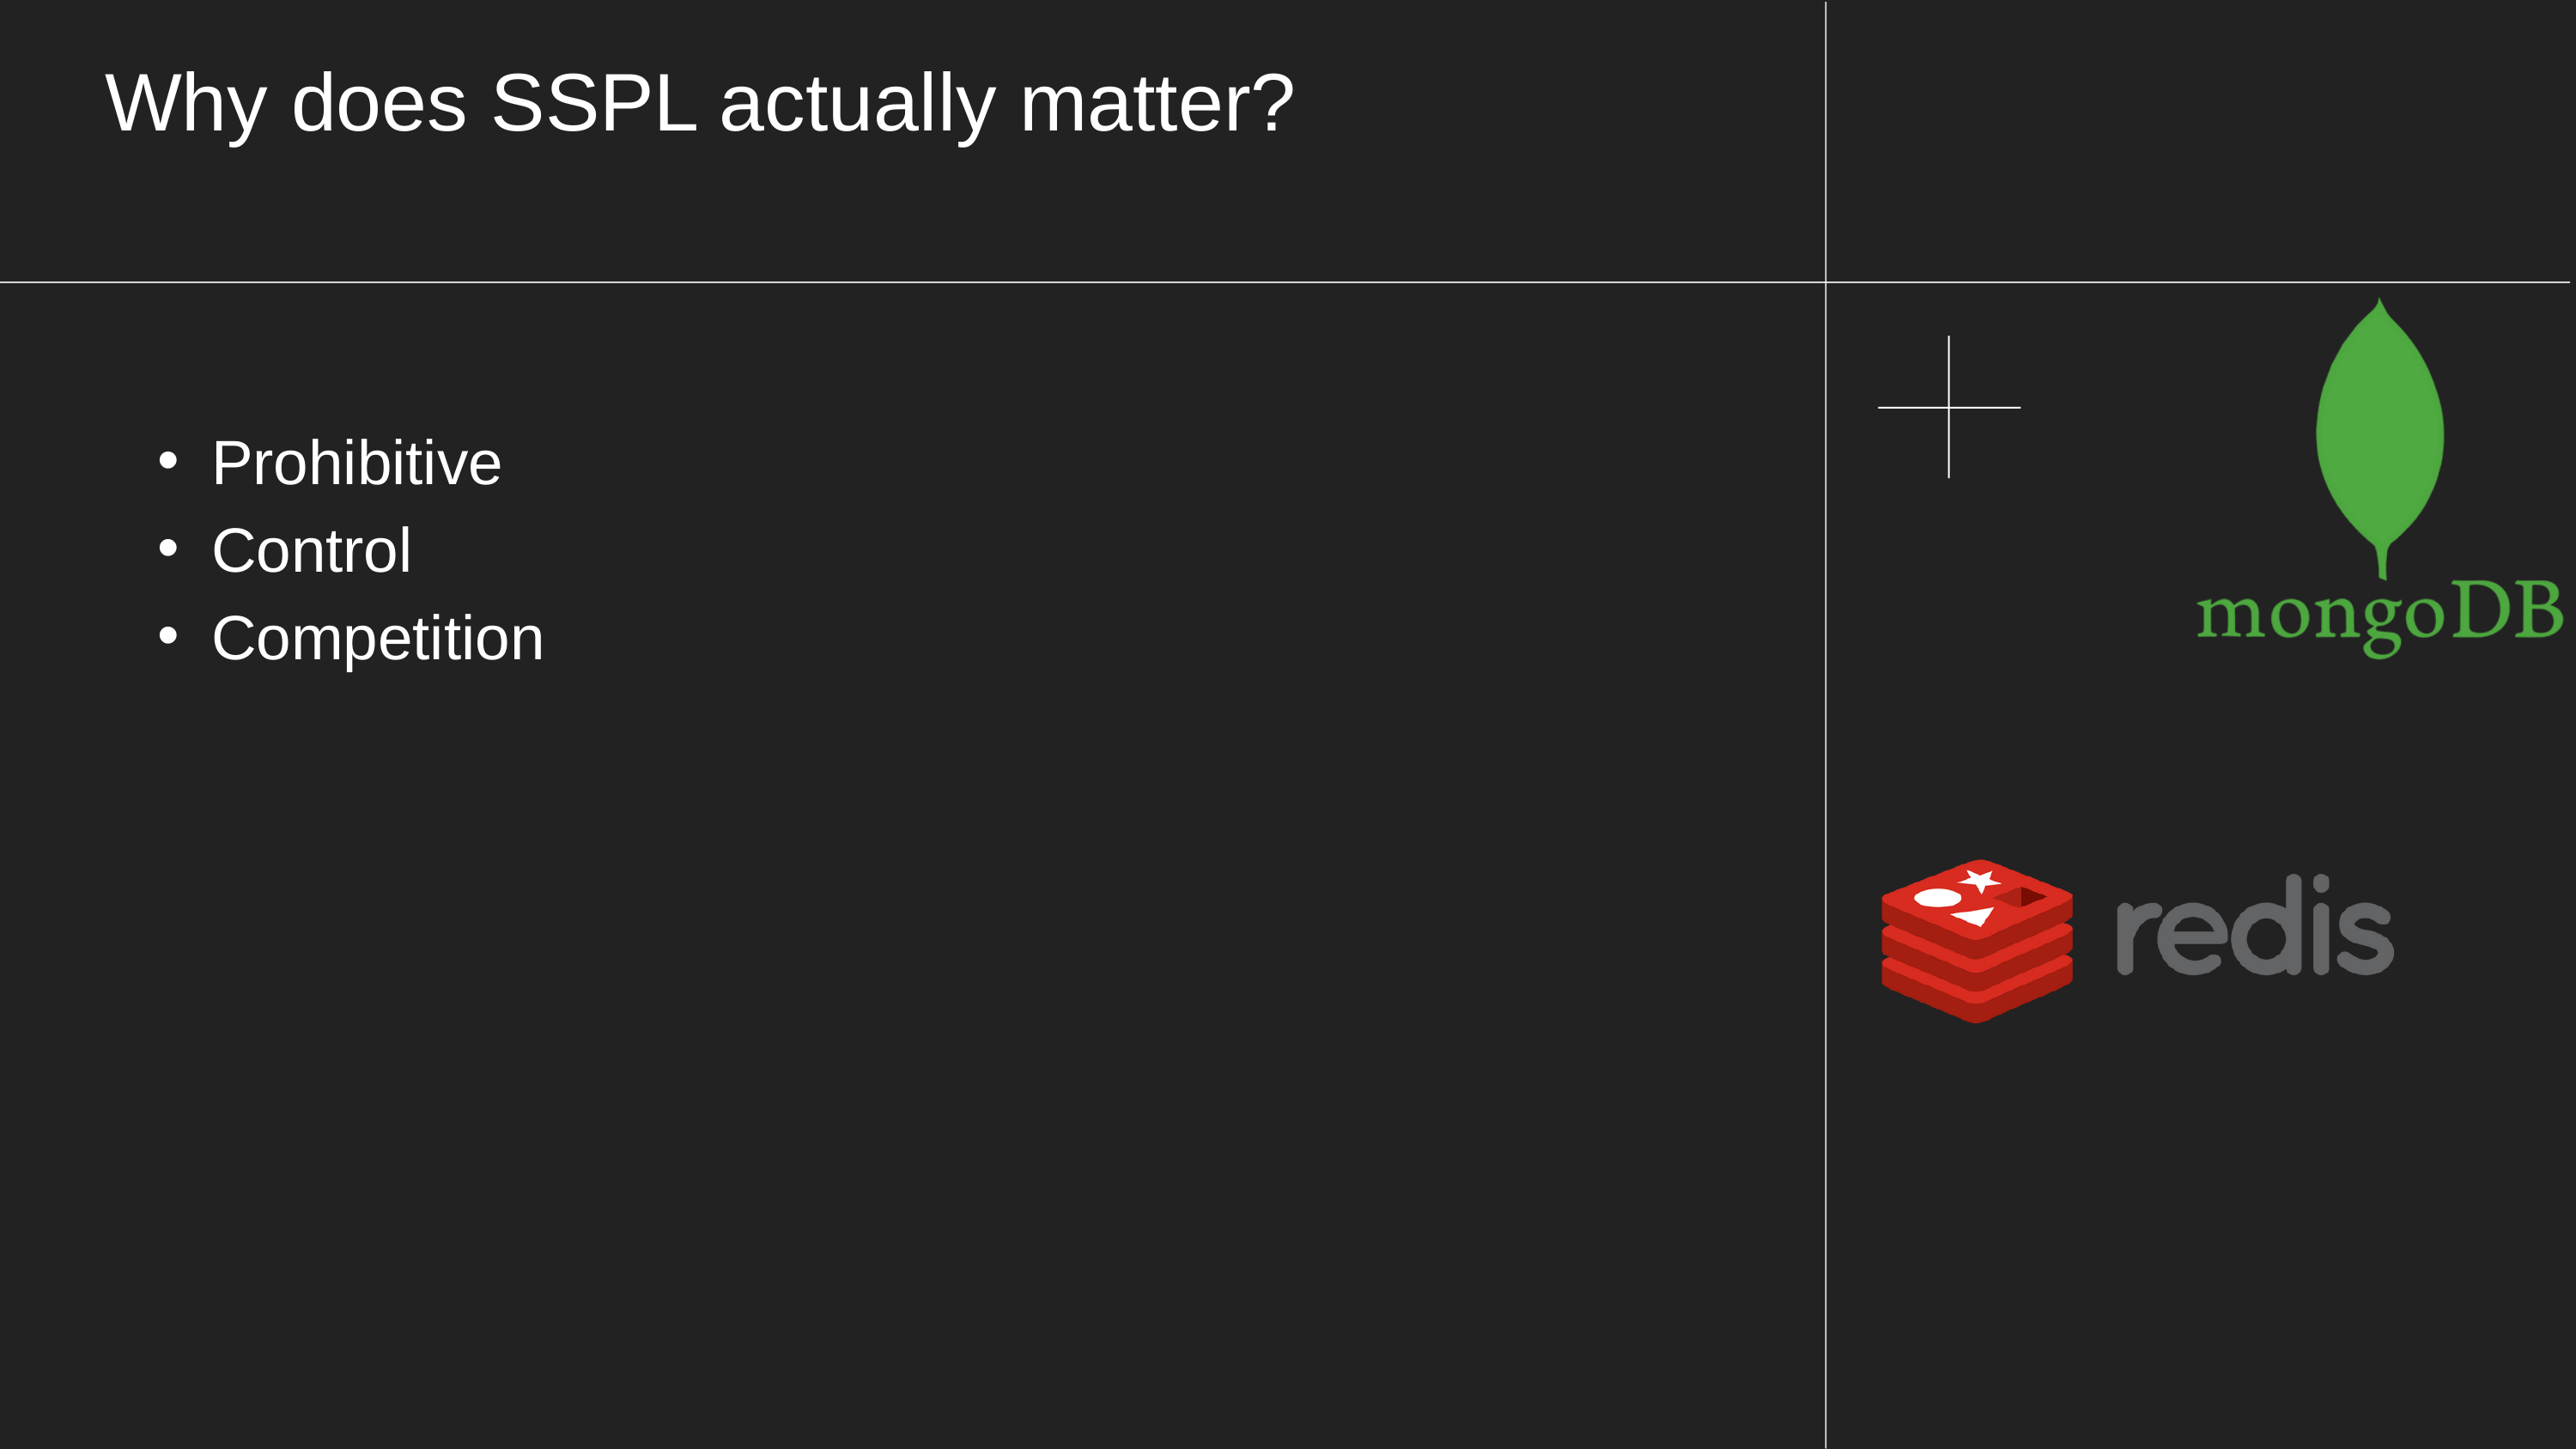

Why does SSPL actually matter?

Prohibitive
Control
Competition